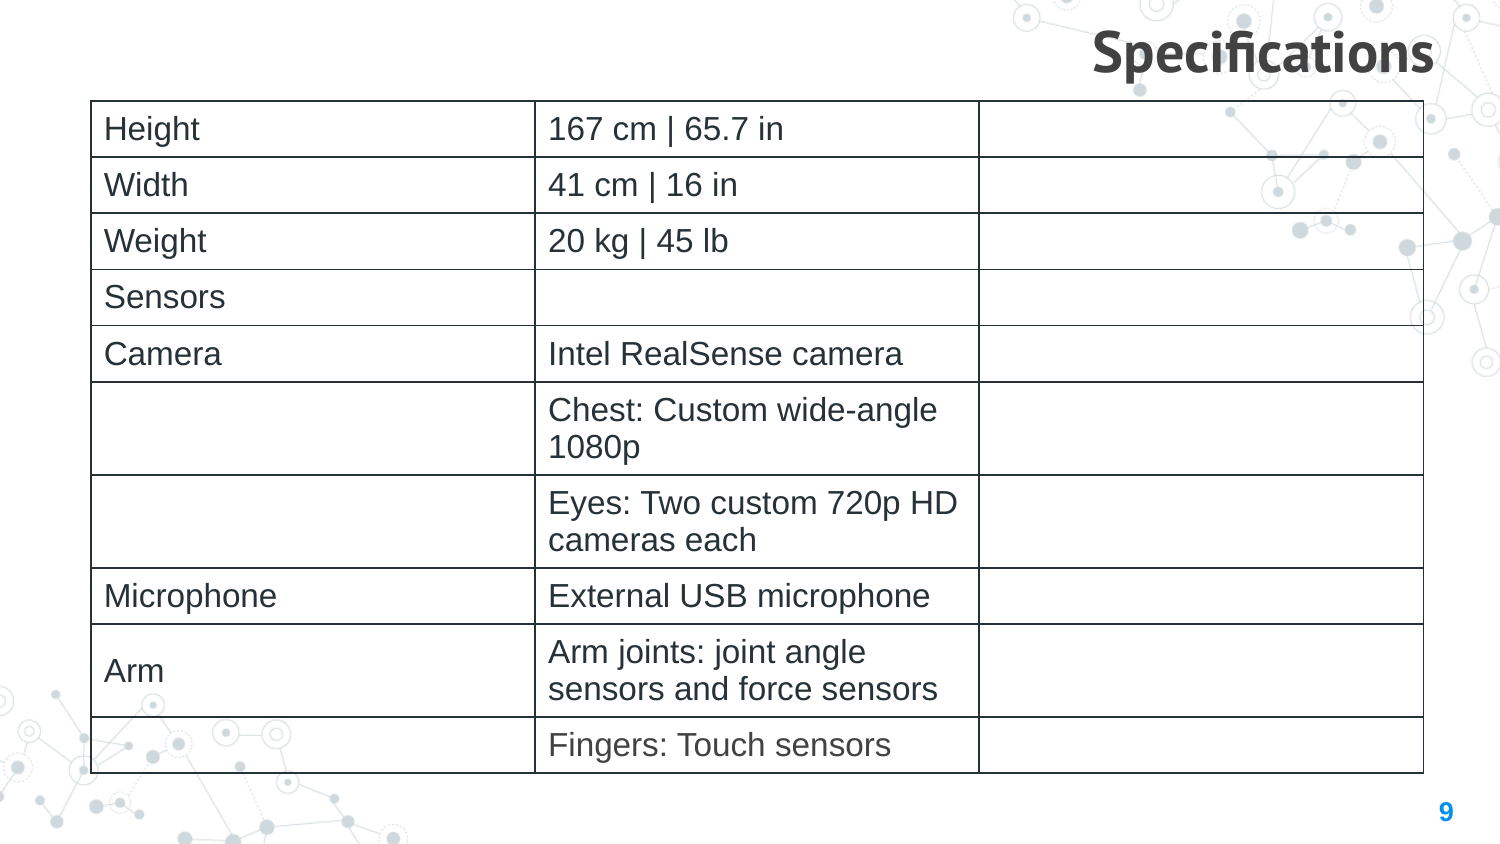

# Specifications
| Height | 167 cm | 65.7 in |  |
| --- | --- | --- |
| Width | 41 cm | 16 in |  |
| Weight | 20 kg | 45 lb |  |
| Sensors |  |  |
| Camera | Intel RealSense camera |  |
|  | Chest: Custom wide-angle 1080p |  |
|  | Eyes: Two custom 720p HD cameras each |  |
| Microphone | External USB microphone |  |
| Arm | Arm joints: joint angle sensors and force sensors |  |
|  | Fingers: Touch sensors |  |
9